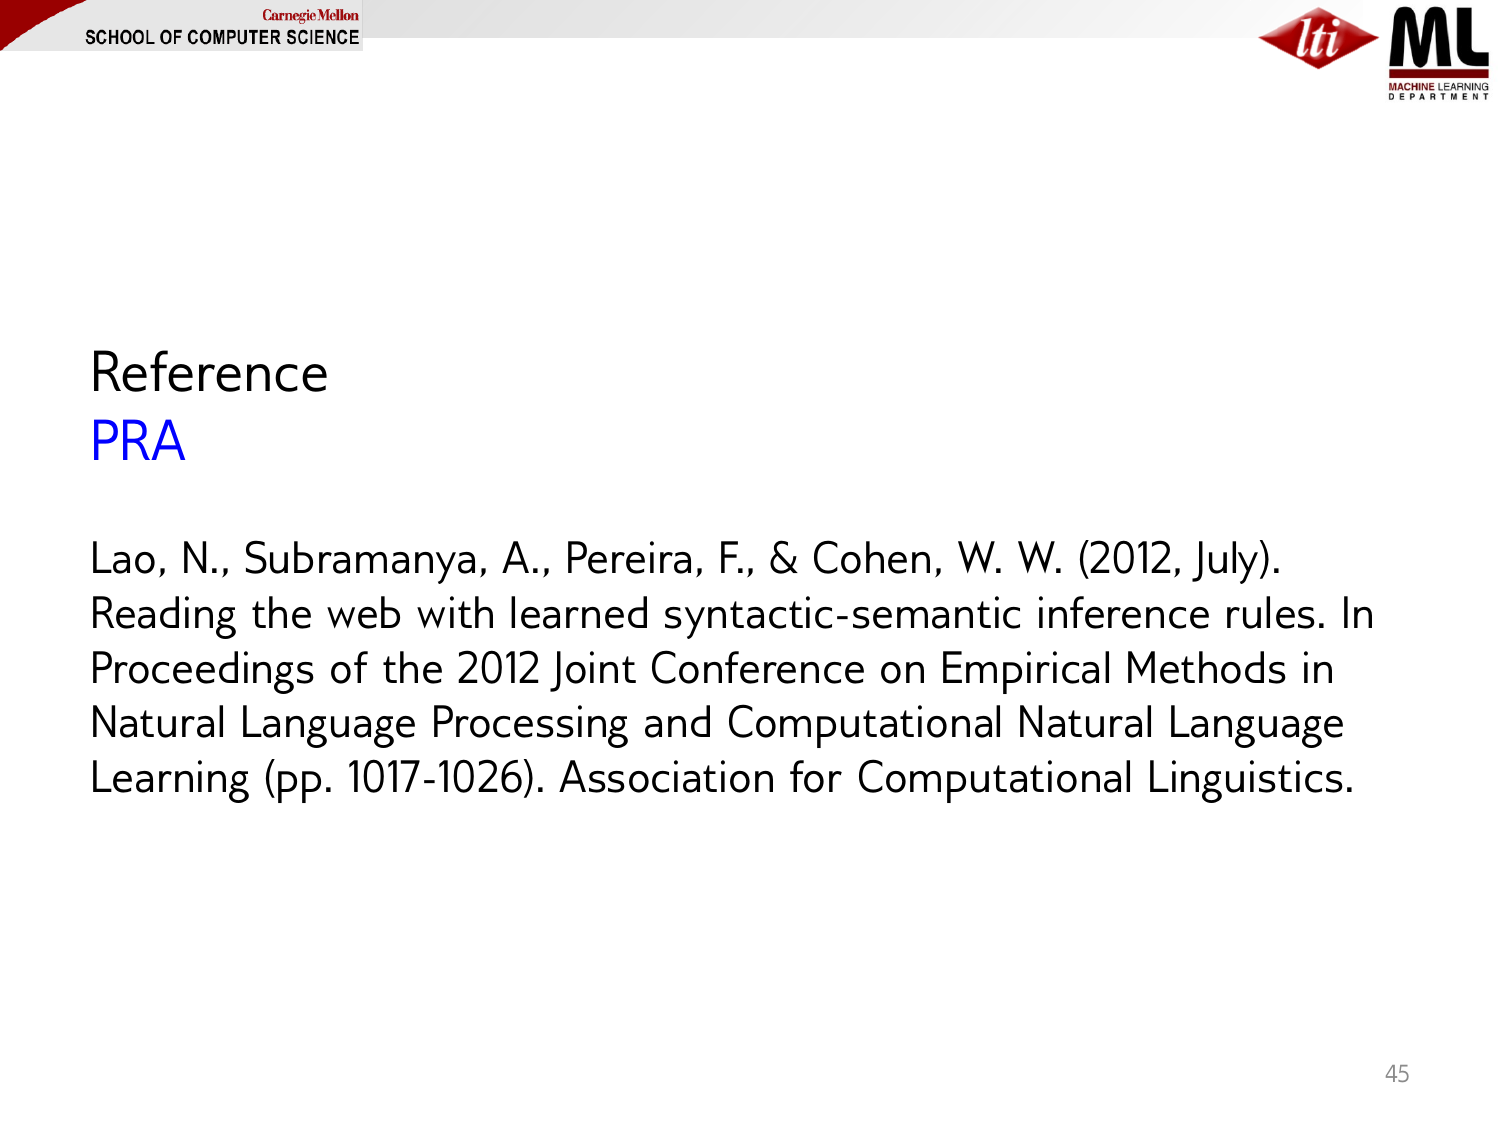

# Reference PRA Lao, N., Subramanya, A., Pereira, F., & Cohen, W. W. (2012, July). Reading the web with learned syntactic-semantic inference rules. In Proceedings of the 2012 Joint Conference on Empirical Methods in Natural Language Processing and Computational Natural Language Learning (pp. 1017-1026). Association for Computational Linguistics.
45